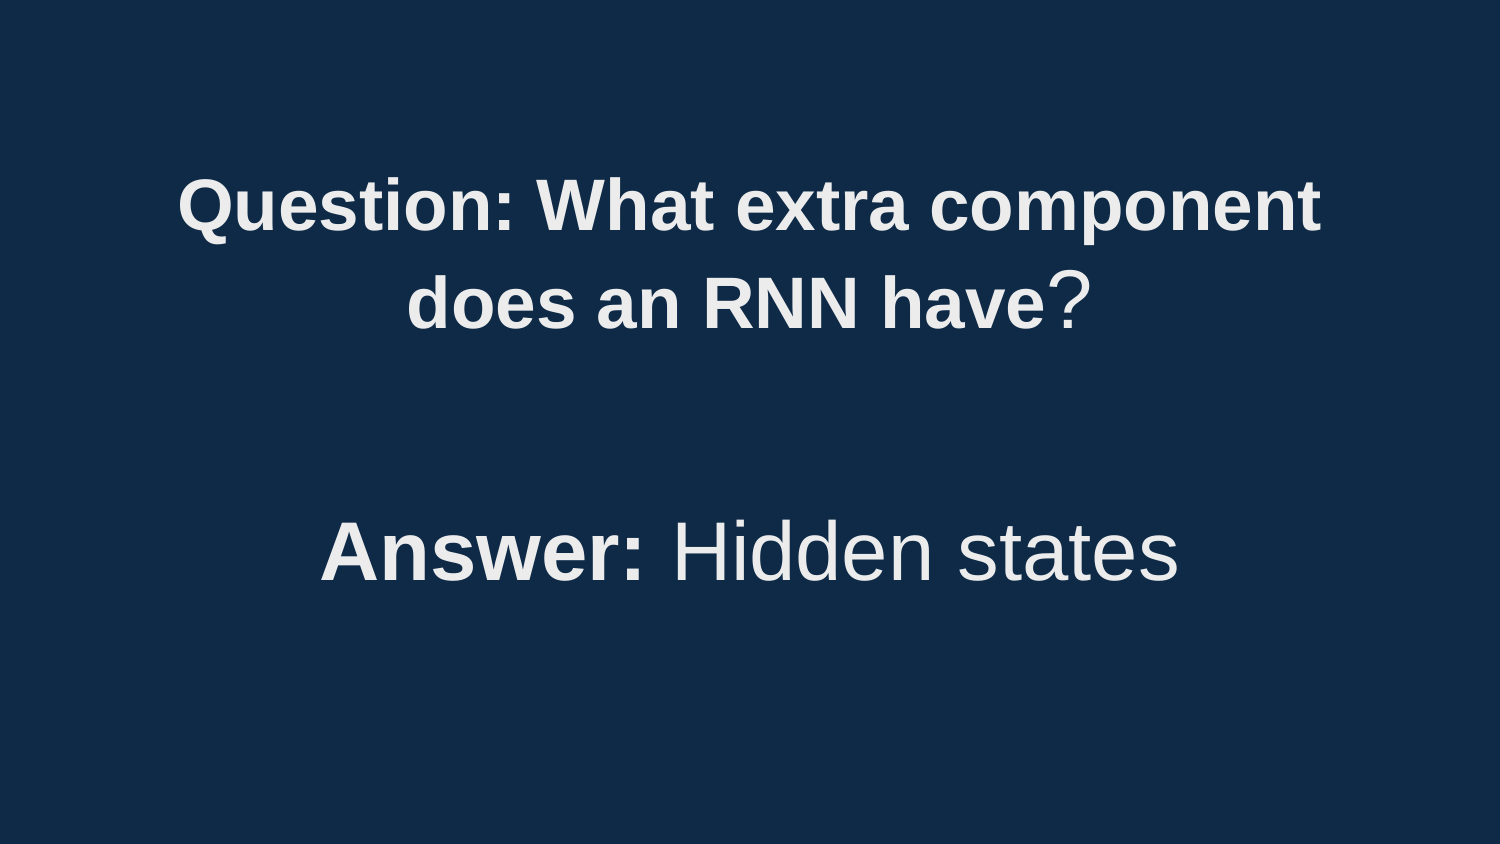

Question: What extra component does an RNN have?
Answer: Hidden states